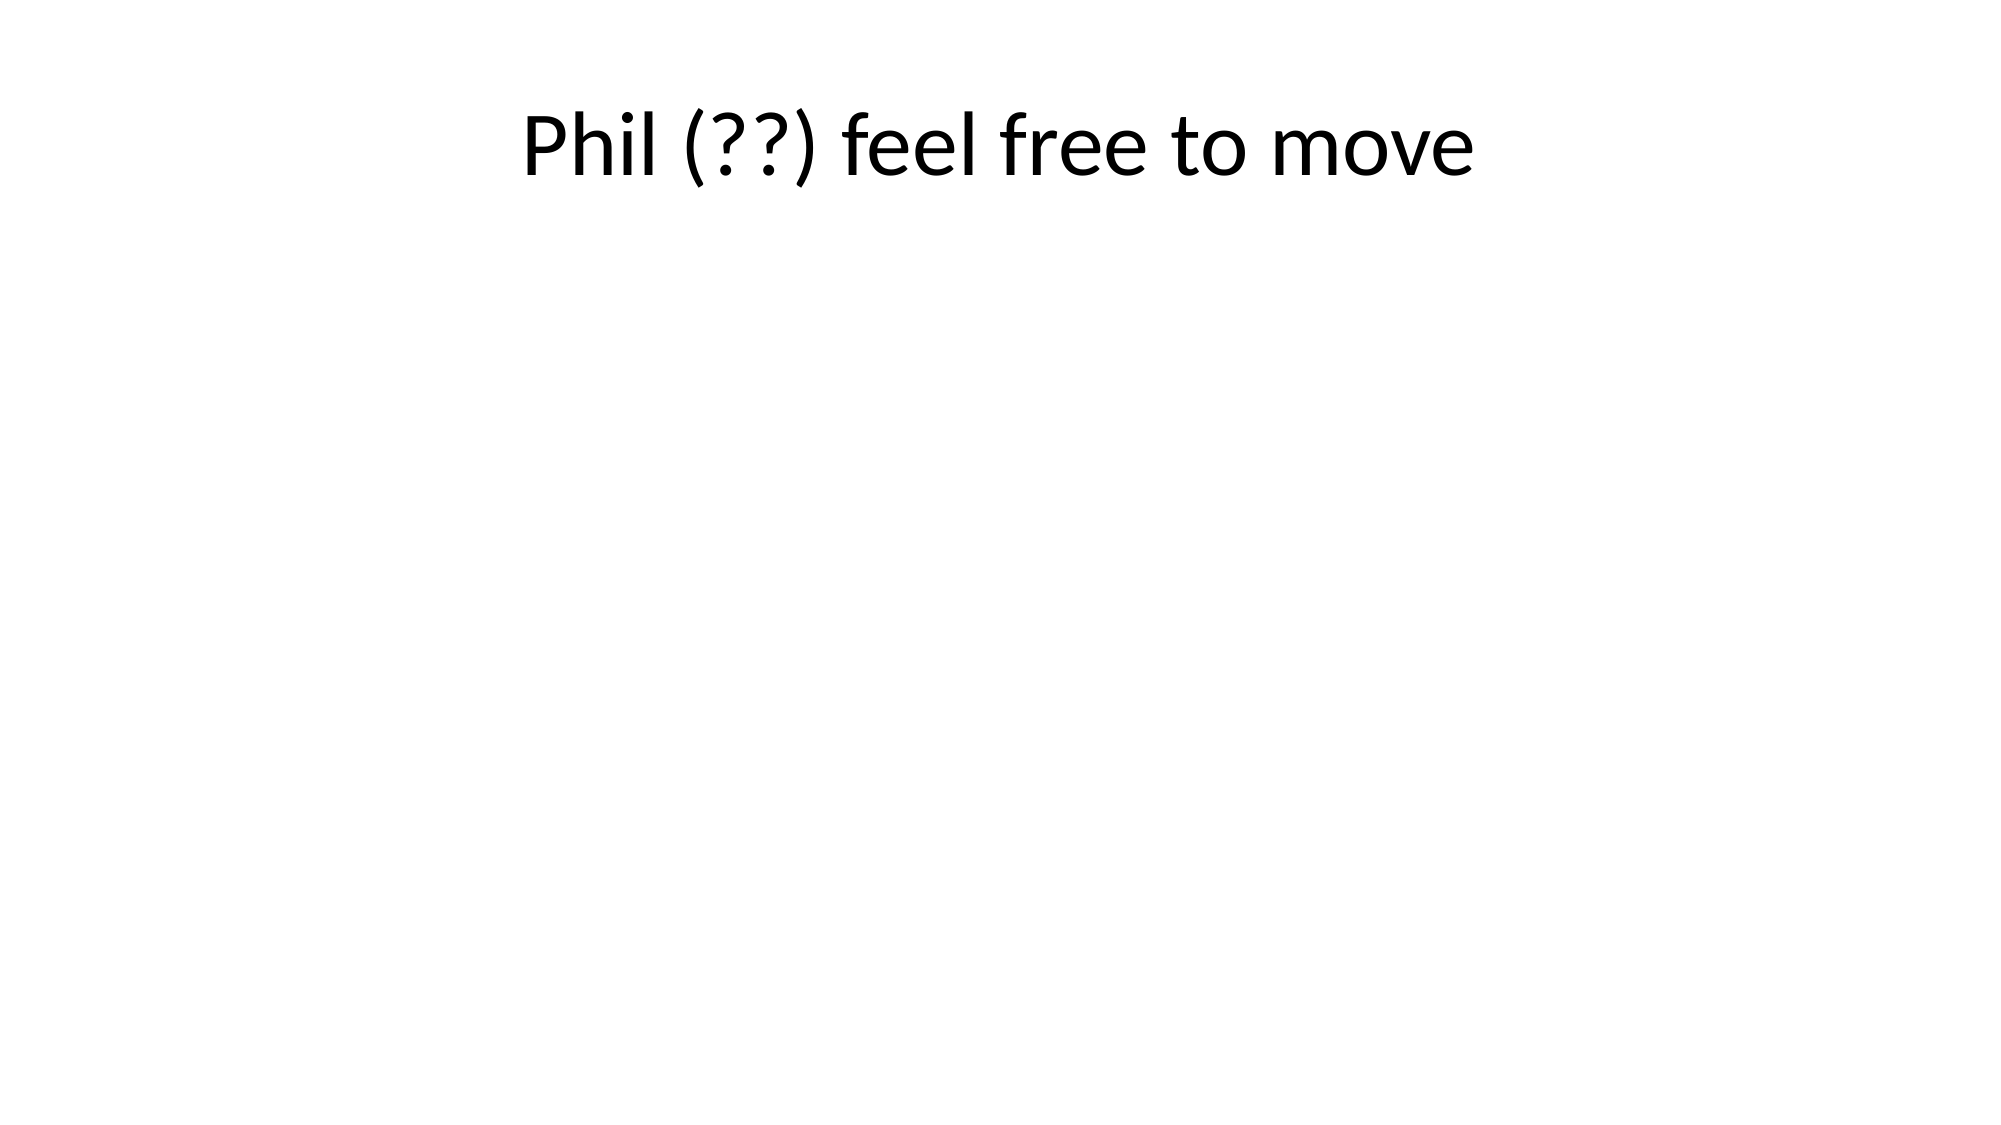

# Phil (??) feel free to move